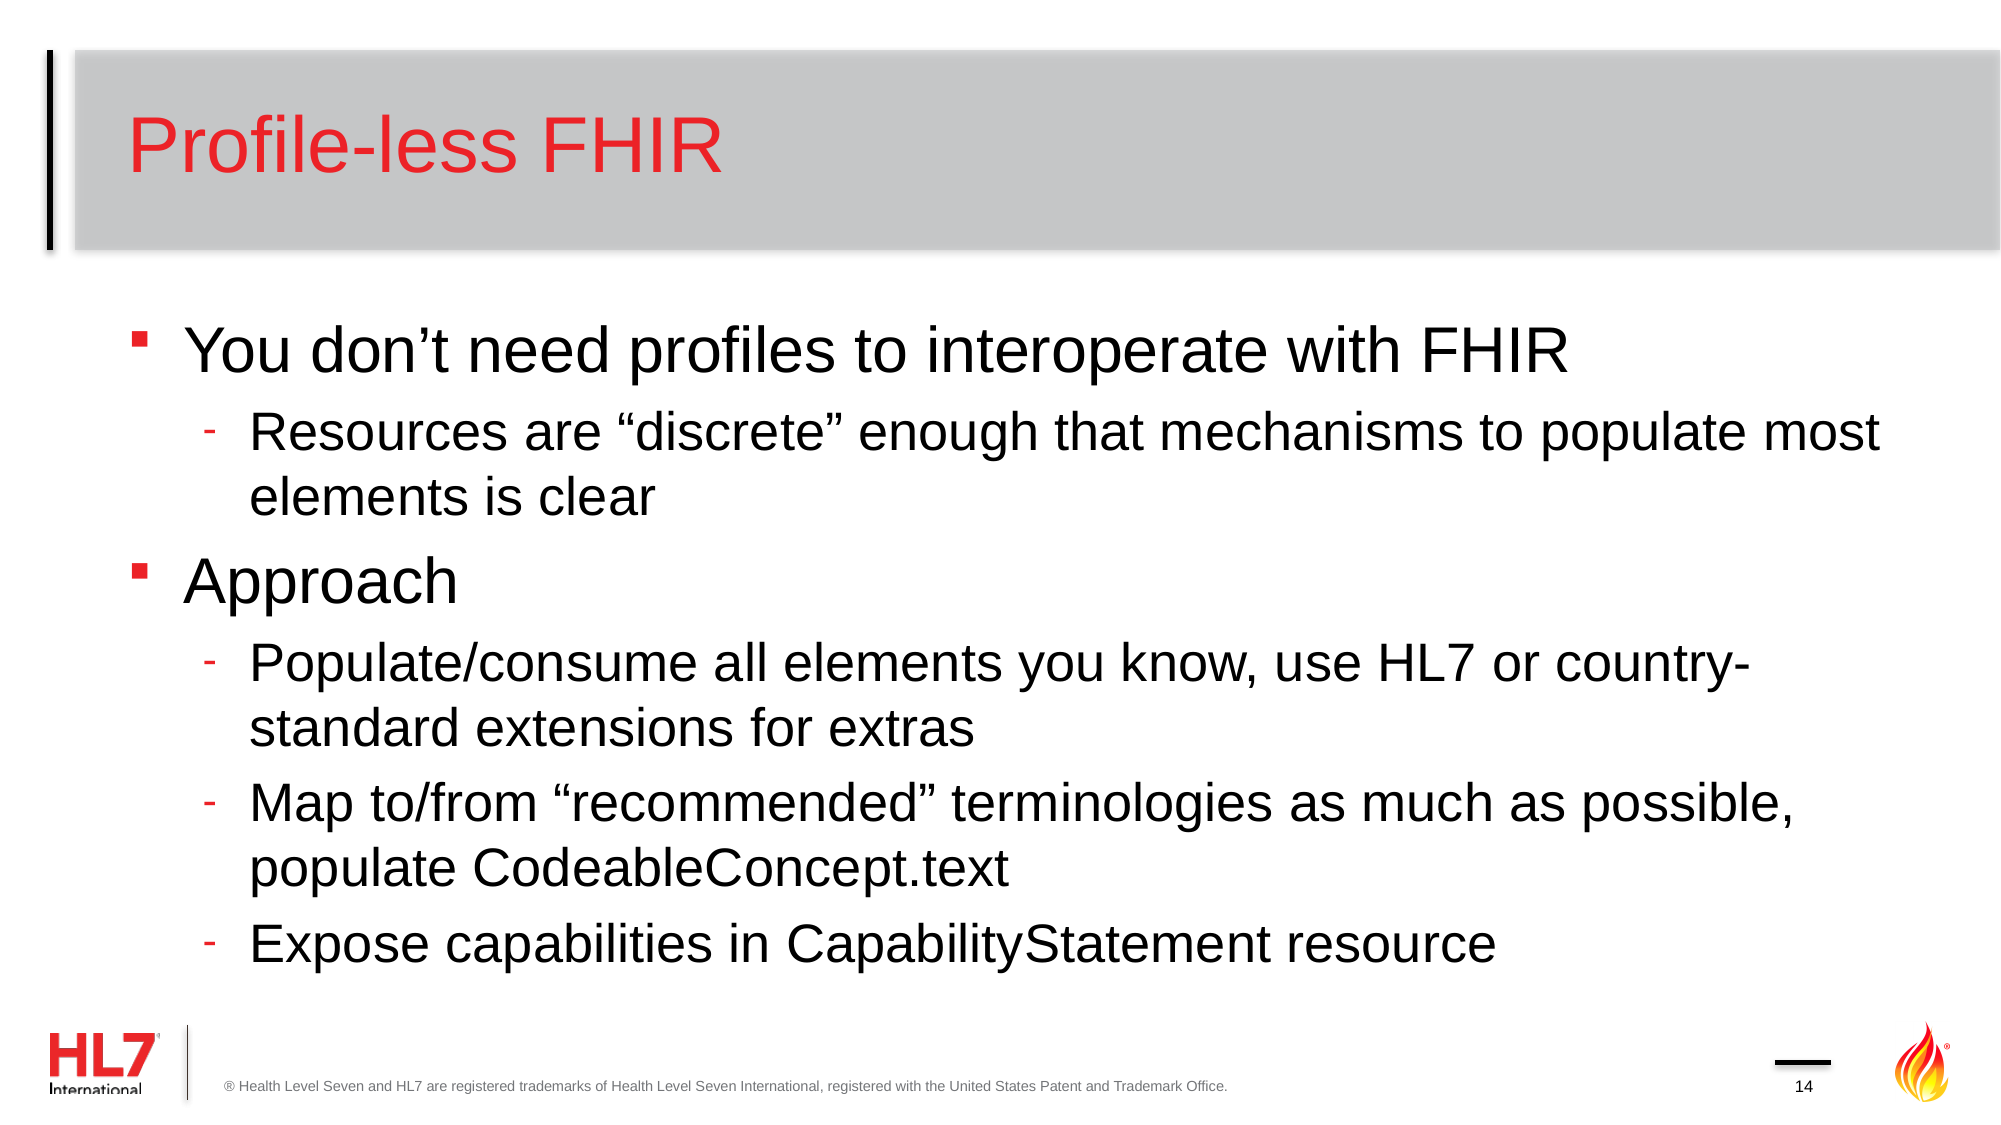

# Profile-less FHIR
You don’t need profiles to interoperate with FHIR
Resources are “discrete” enough that mechanisms to populate most elements is clear
Approach
Populate/consume all elements you know, use HL7 or country-standard extensions for extras
Map to/from “recommended” terminologies as much as possible, populate CodeableConcept.text
Expose capabilities in CapabilityStatement resource
® Health Level Seven and HL7 are registered trademarks of Health Level Seven International, registered with the United States Patent and Trademark Office.
14